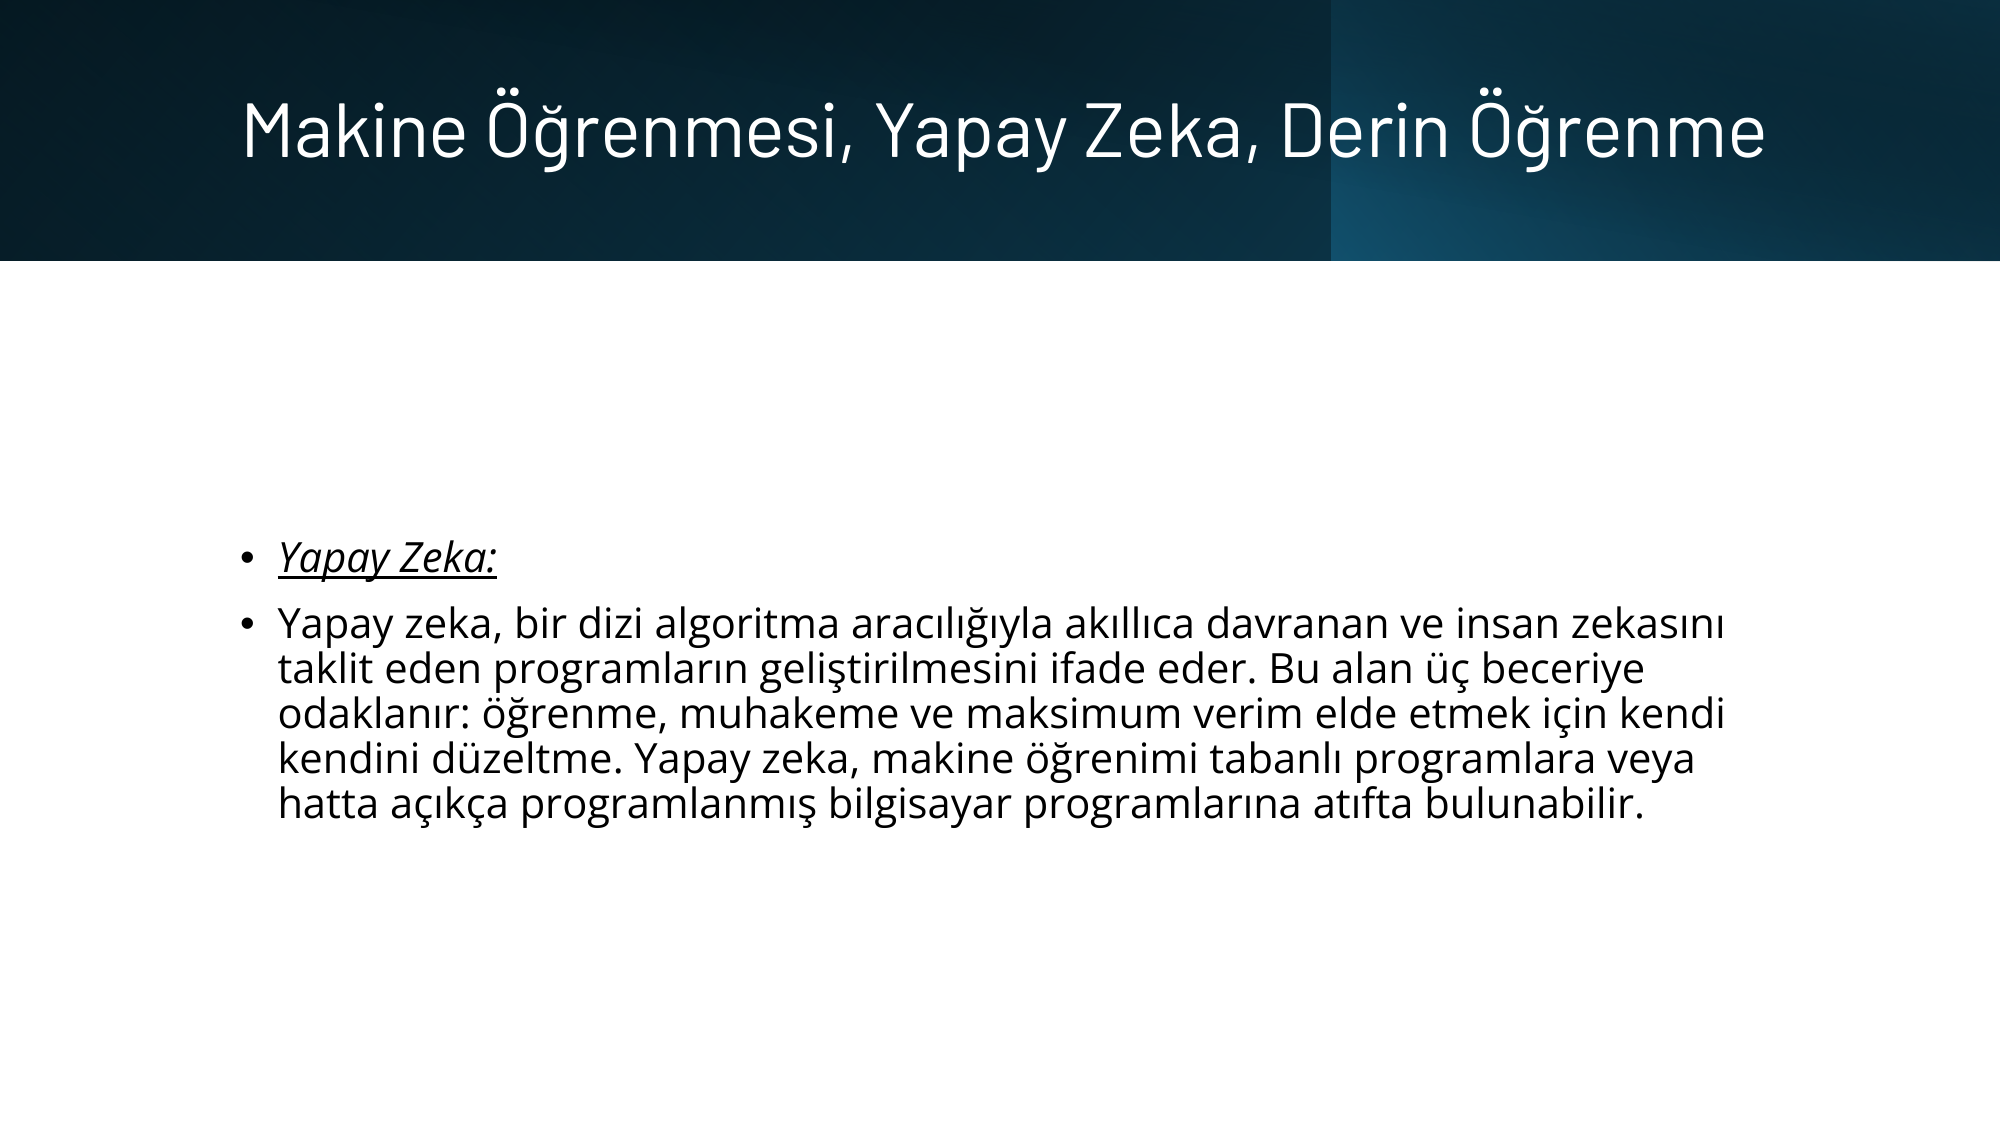

# Makine Öğrenmesi, Yapay Zeka, Derin Öğrenme
Yapay Zeka:
Yapay zeka, bir dizi algoritma aracılığıyla akıllıca davranan ve insan zekasını taklit eden programların geliştirilmesini ifade eder. Bu alan üç beceriye odaklanır: öğrenme, muhakeme ve maksimum verim elde etmek için kendi kendini düzeltme. Yapay zeka, makine öğrenimi tabanlı programlara veya hatta açıkça programlanmış bilgisayar programlarına atıfta bulunabilir.